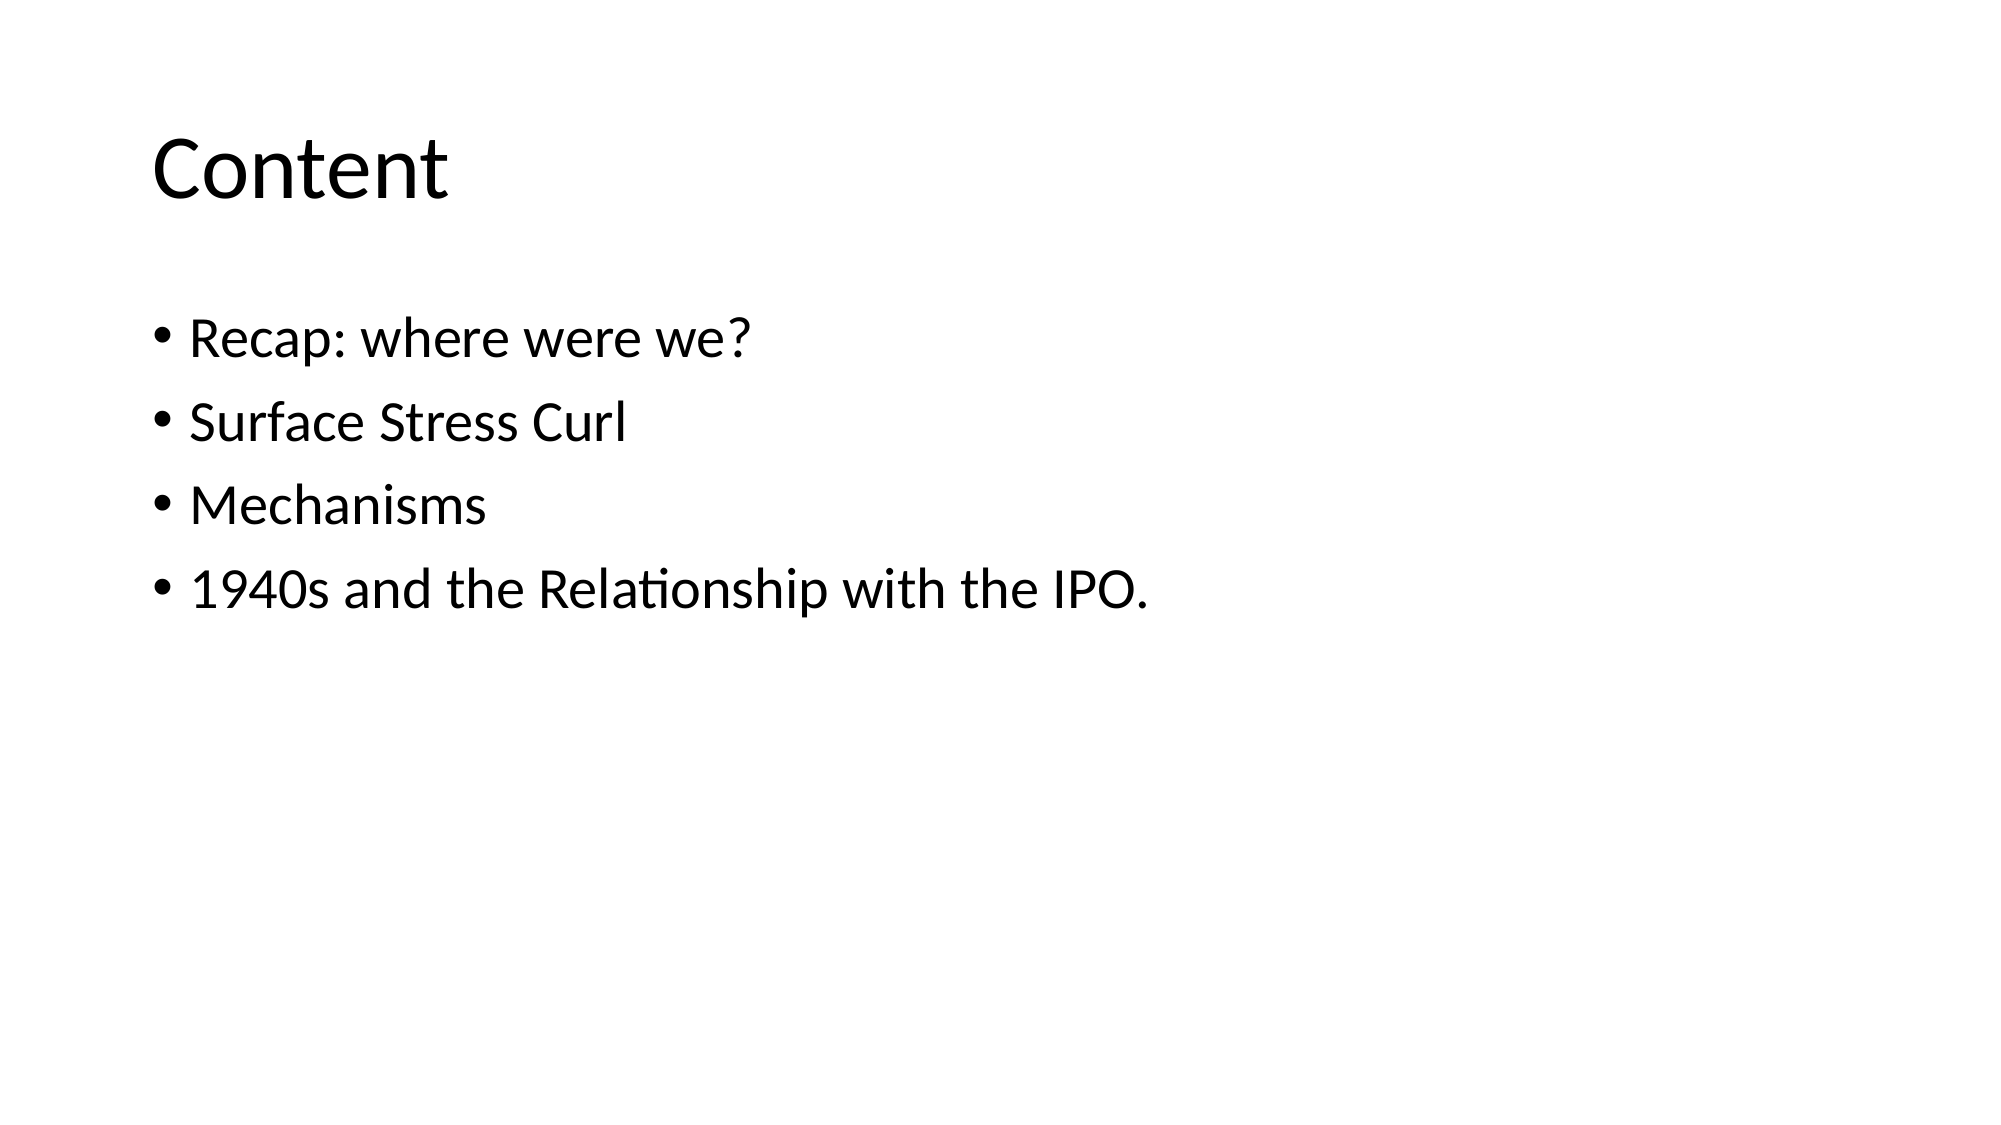

# Content
Recap: where were we?
Surface Stress Curl
Mechanisms
1940s and the Relationship with the IPO.